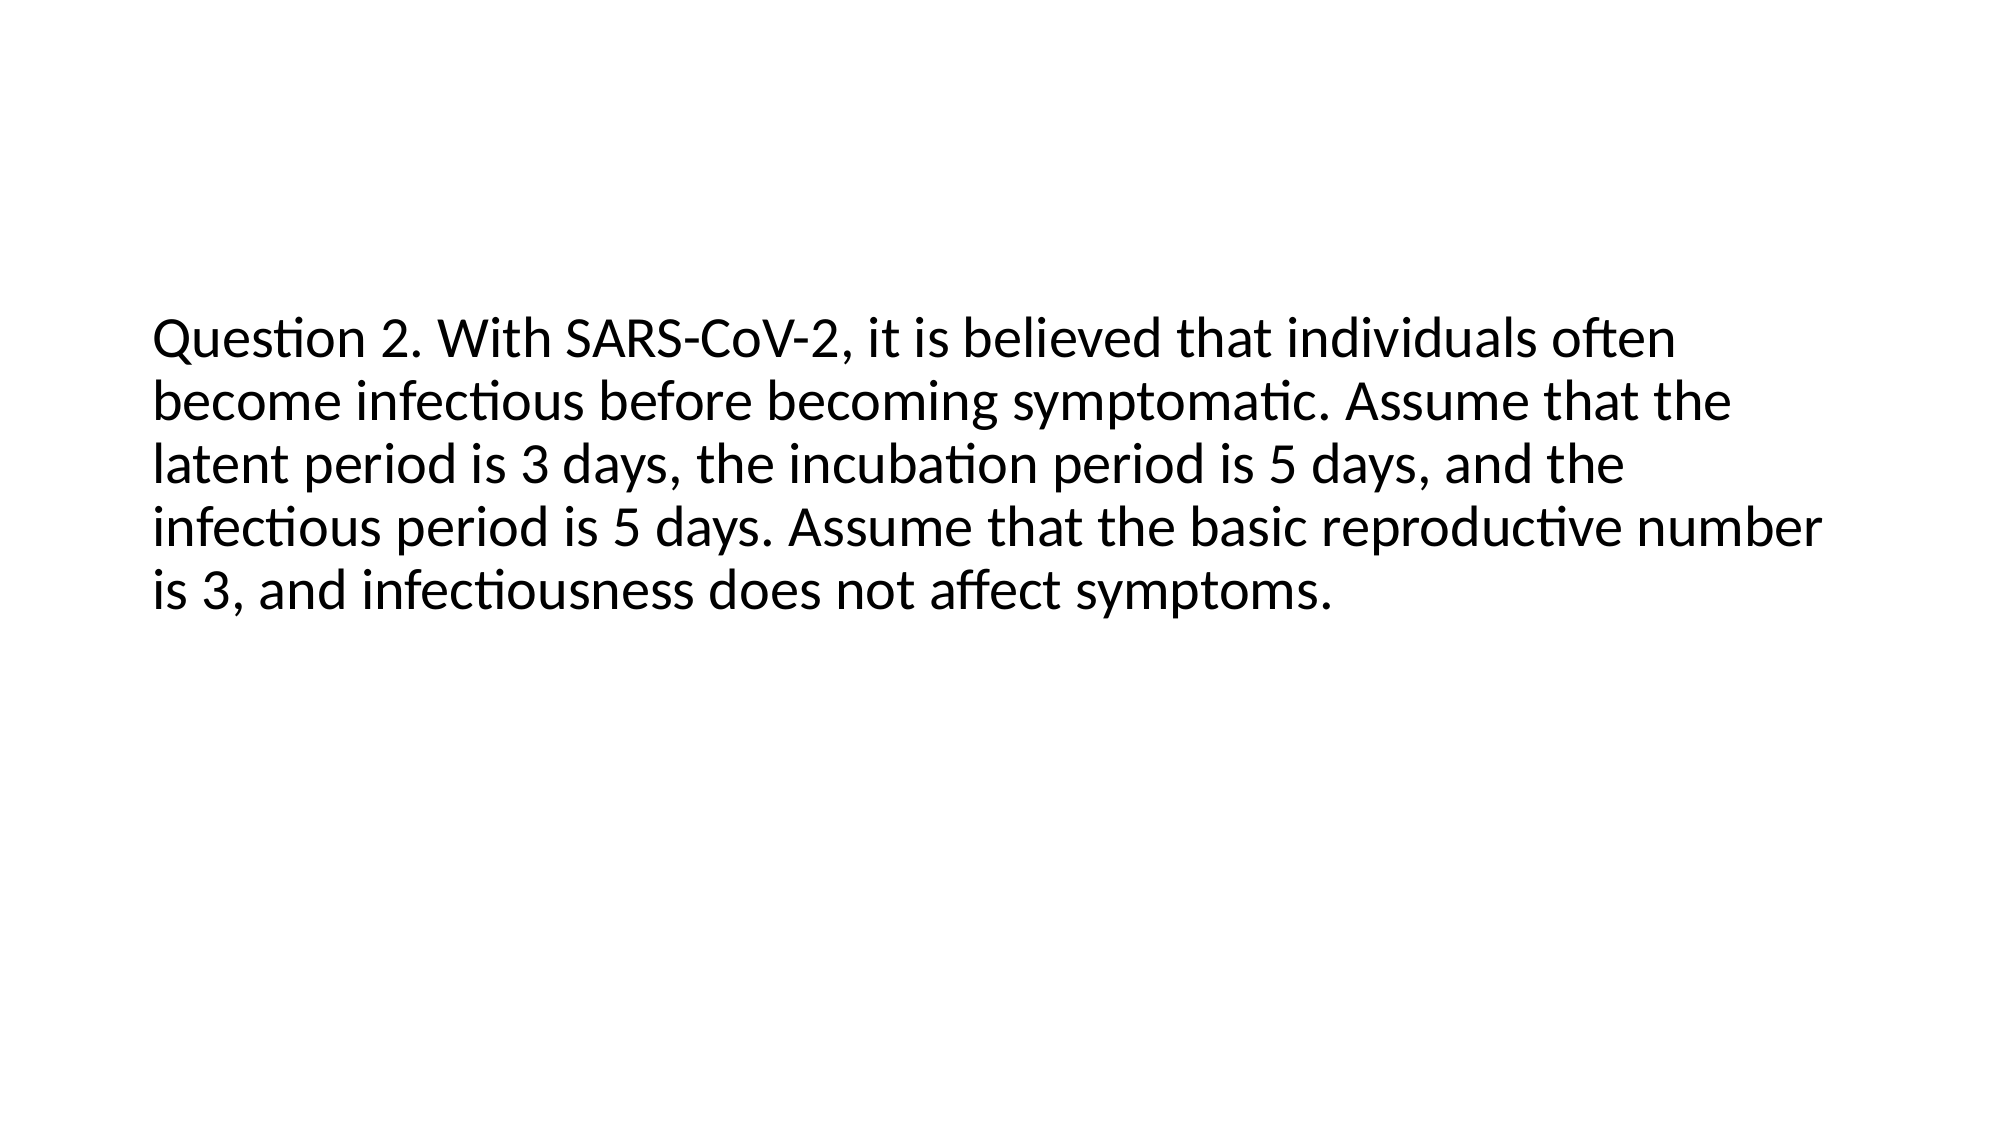

#
Question 2. With SARS-CoV-2, it is believed that individuals often become infectious before becoming symptomatic. Assume that the latent period is 3 days, the incubation period is 5 days, and the infectious period is 5 days. Assume that the basic reproductive number is 3, and infectiousness does not affect symptoms.